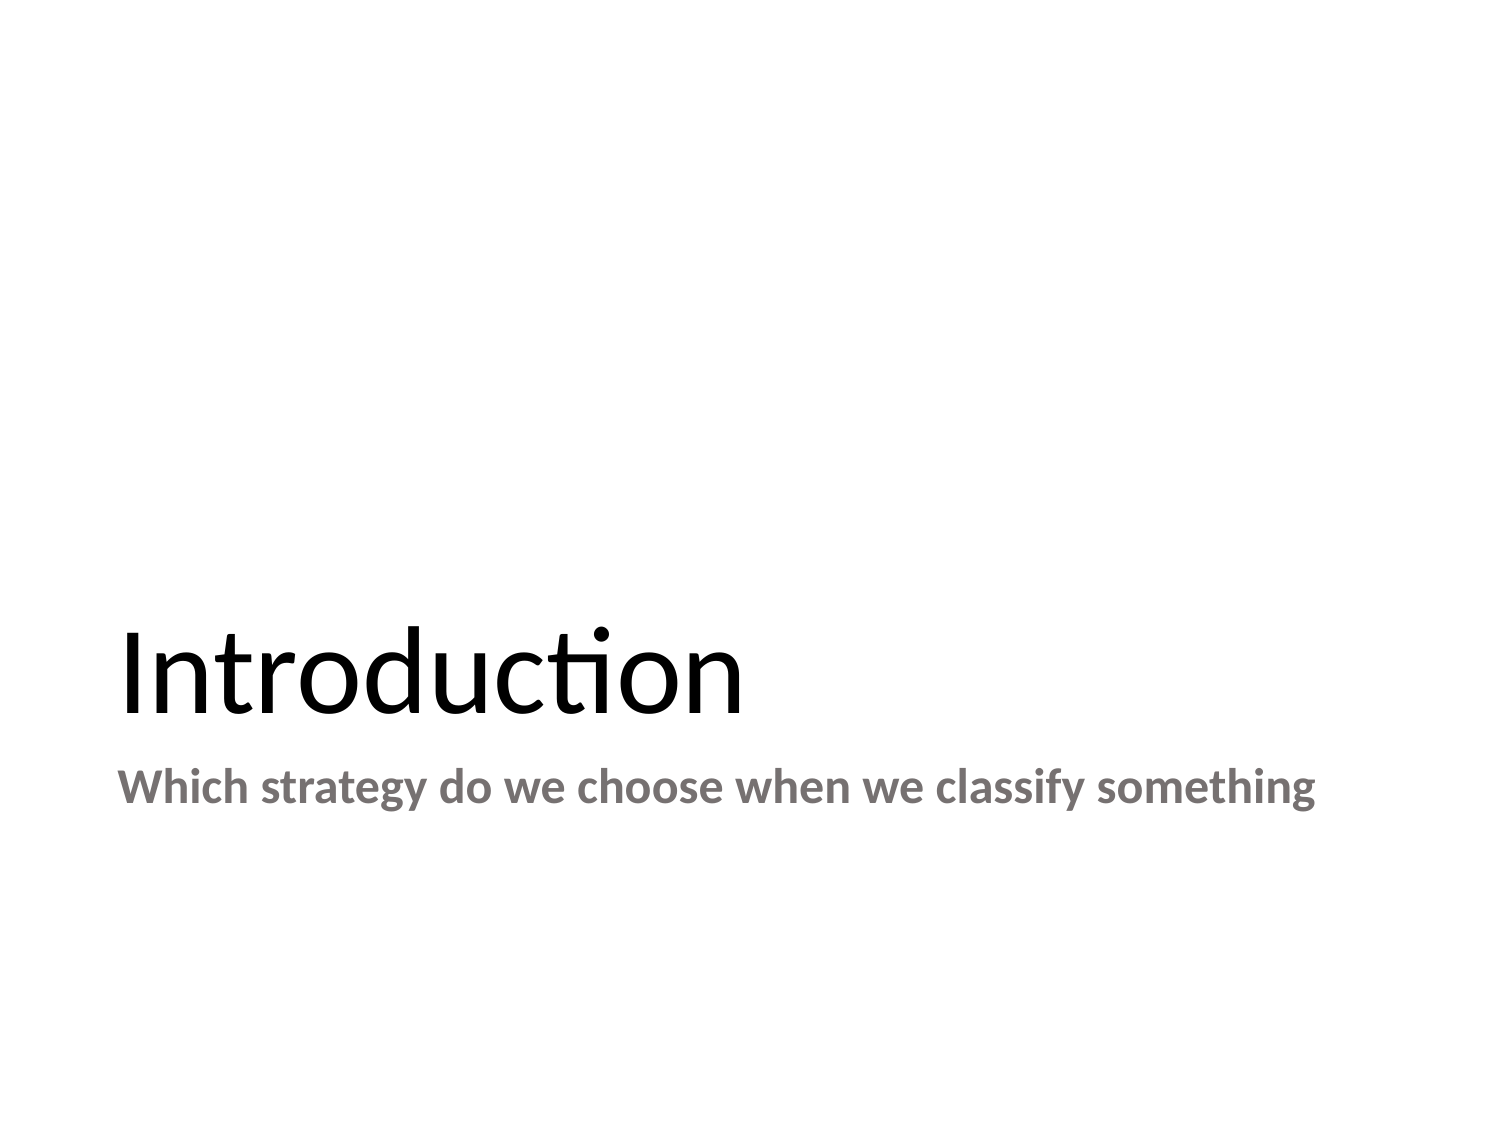

# Introduction
Which strategy do we choose when we classify something